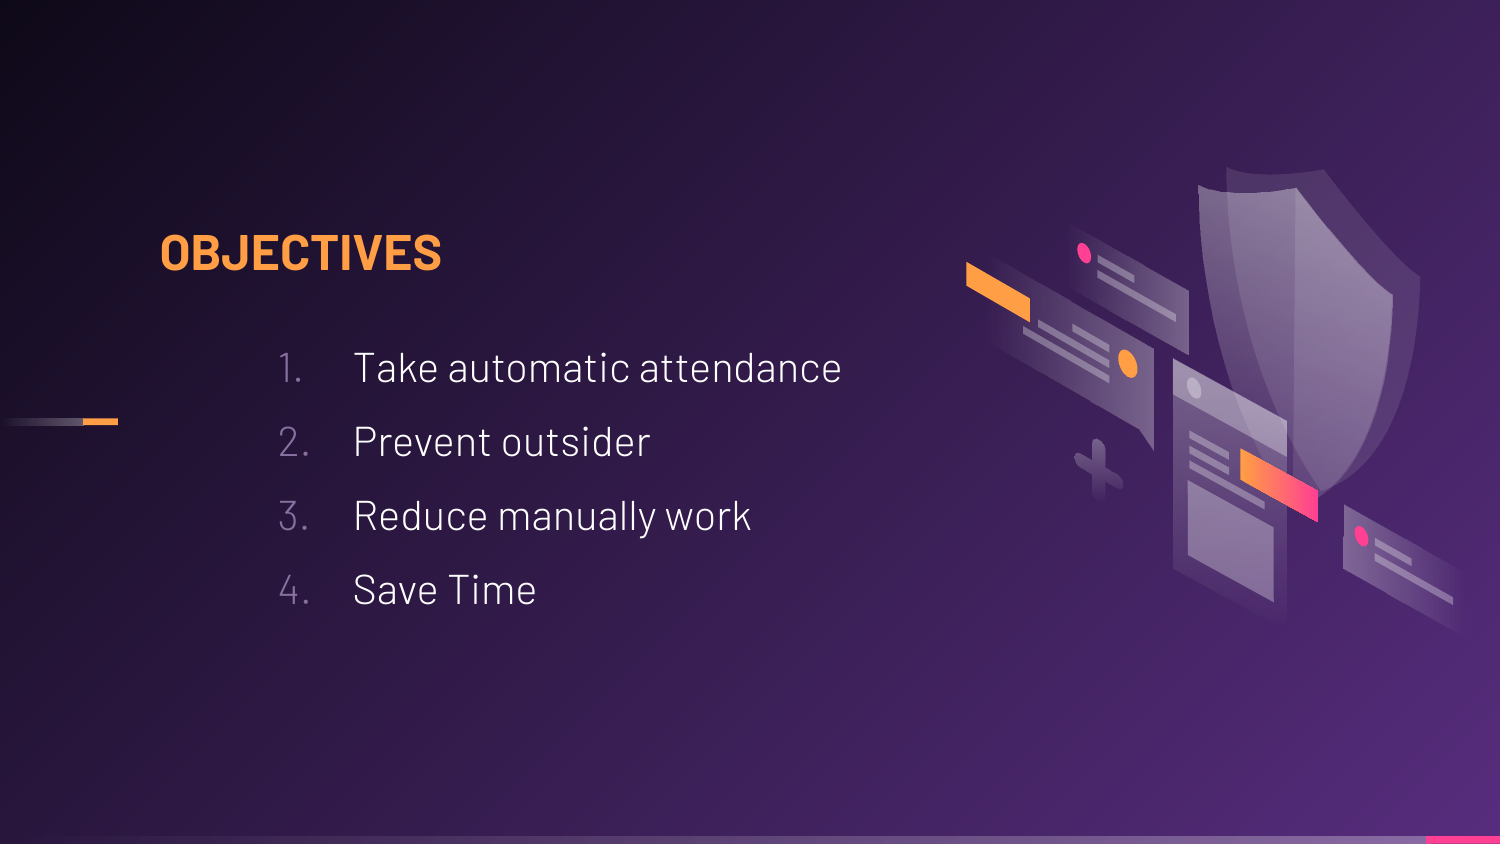

# OBJECTIVES

Take automatic attendance
Prevent outsider
Reduce manually work
Save Time